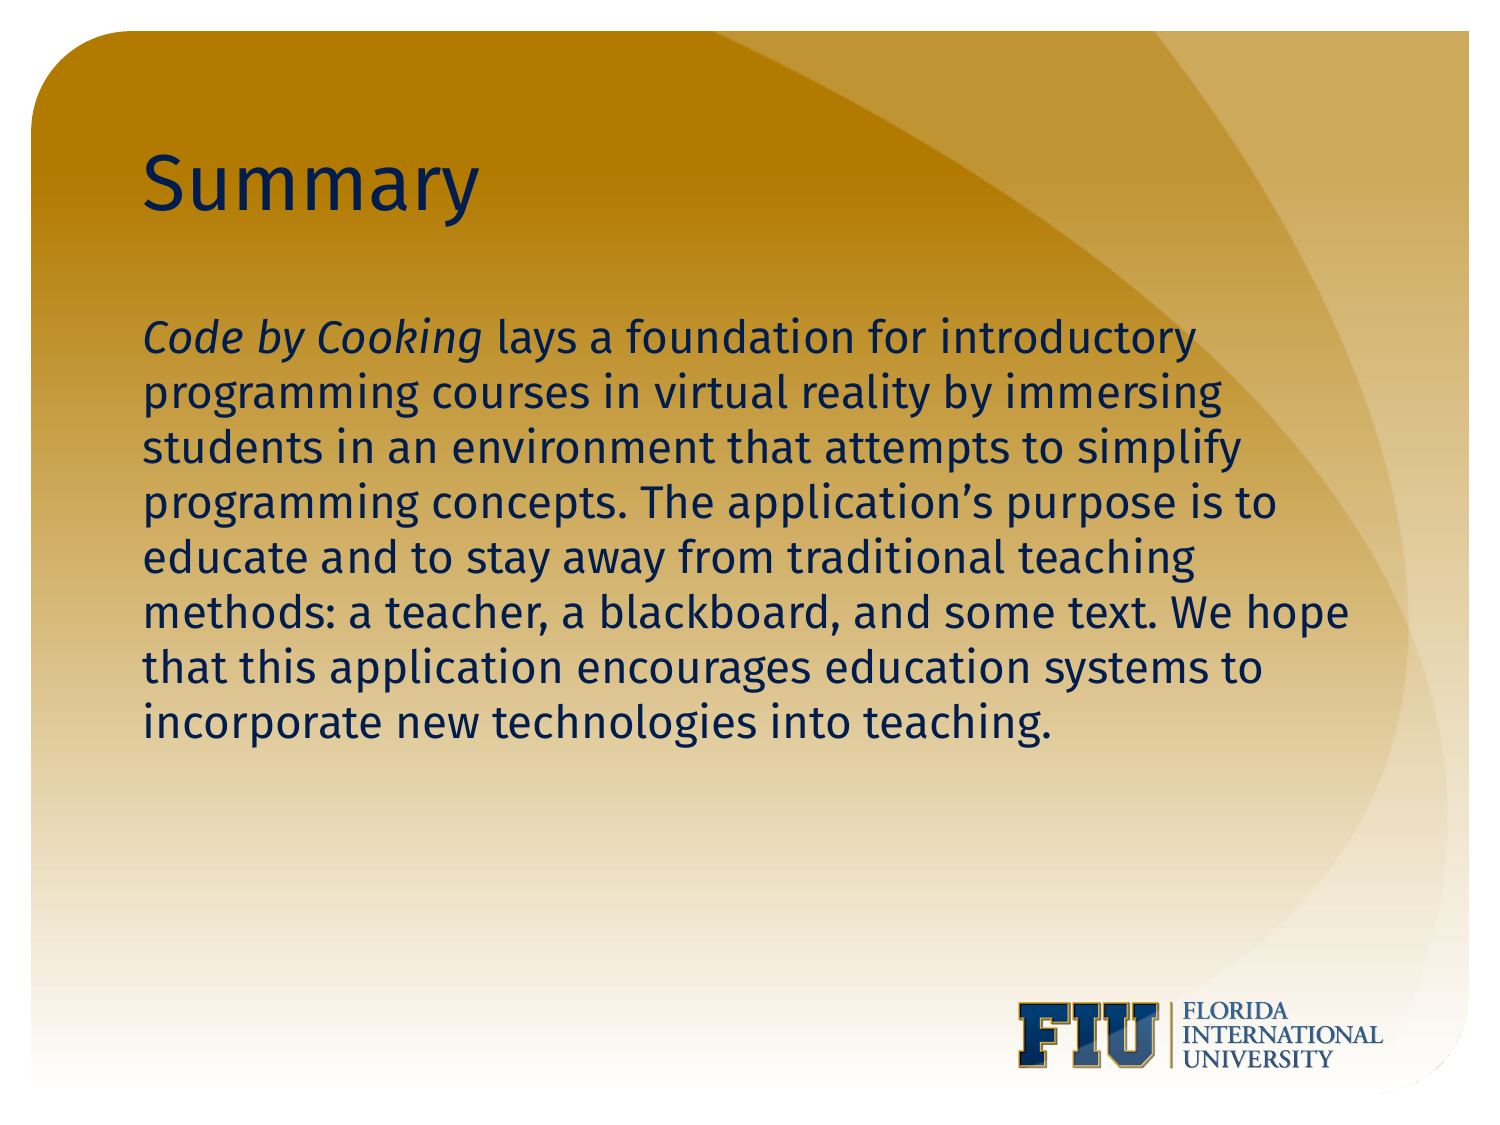

# Summary
Code by Cooking lays a foundation for introductory programming courses in virtual reality by immersing students in an environment that attempts to simplify programming concepts. The application’s purpose is to educate and to stay away from traditional teaching methods: a teacher, a blackboard, and some text. We hope that this application encourages education systems to incorporate new technologies into teaching.